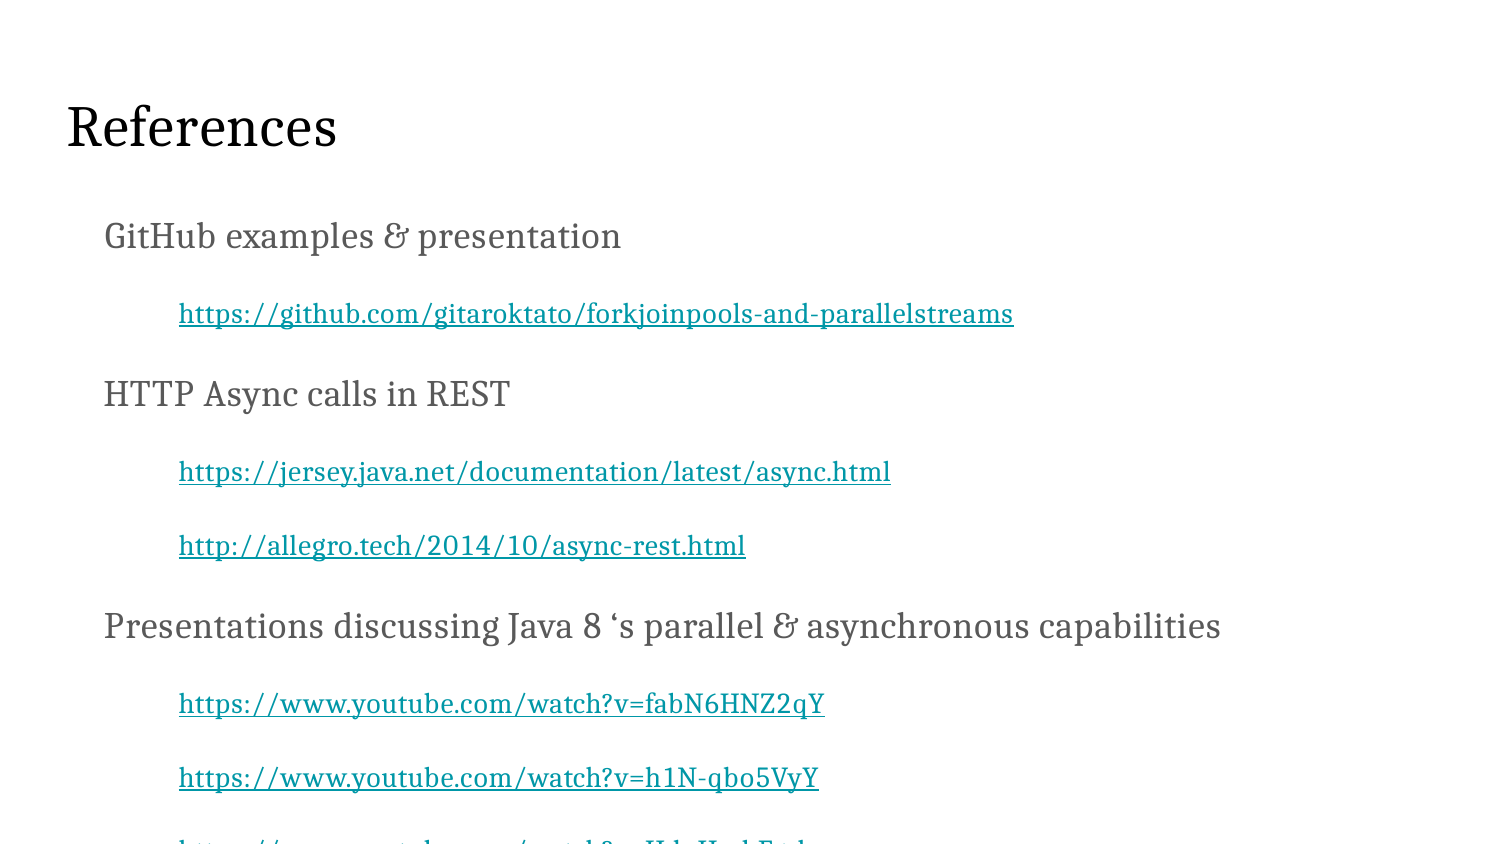

# References
GitHub examples & presentation
https://github.com/gitaroktato/forkjoinpools-and-parallelstreams
HTTP Async calls in REST
https://jersey.java.net/documentation/latest/async.html
http://allegro.tech/2014/10/async-rest.html
Presentations discussing Java 8 ‘s parallel & asynchronous capabilities
https://www.youtube.com/watch?v=fabN6HNZ2qY
https://www.youtube.com/watch?v=h1N-qbo5VyY
https://www.youtube.com/watch?v=HdnHmbFg_hw
Talks with the authors of parallel computation in Java 8
https://www.infoq.com/interviews/doug-lea-fork-join
https://www.infoq.com/presentations/parallel-java-se-8